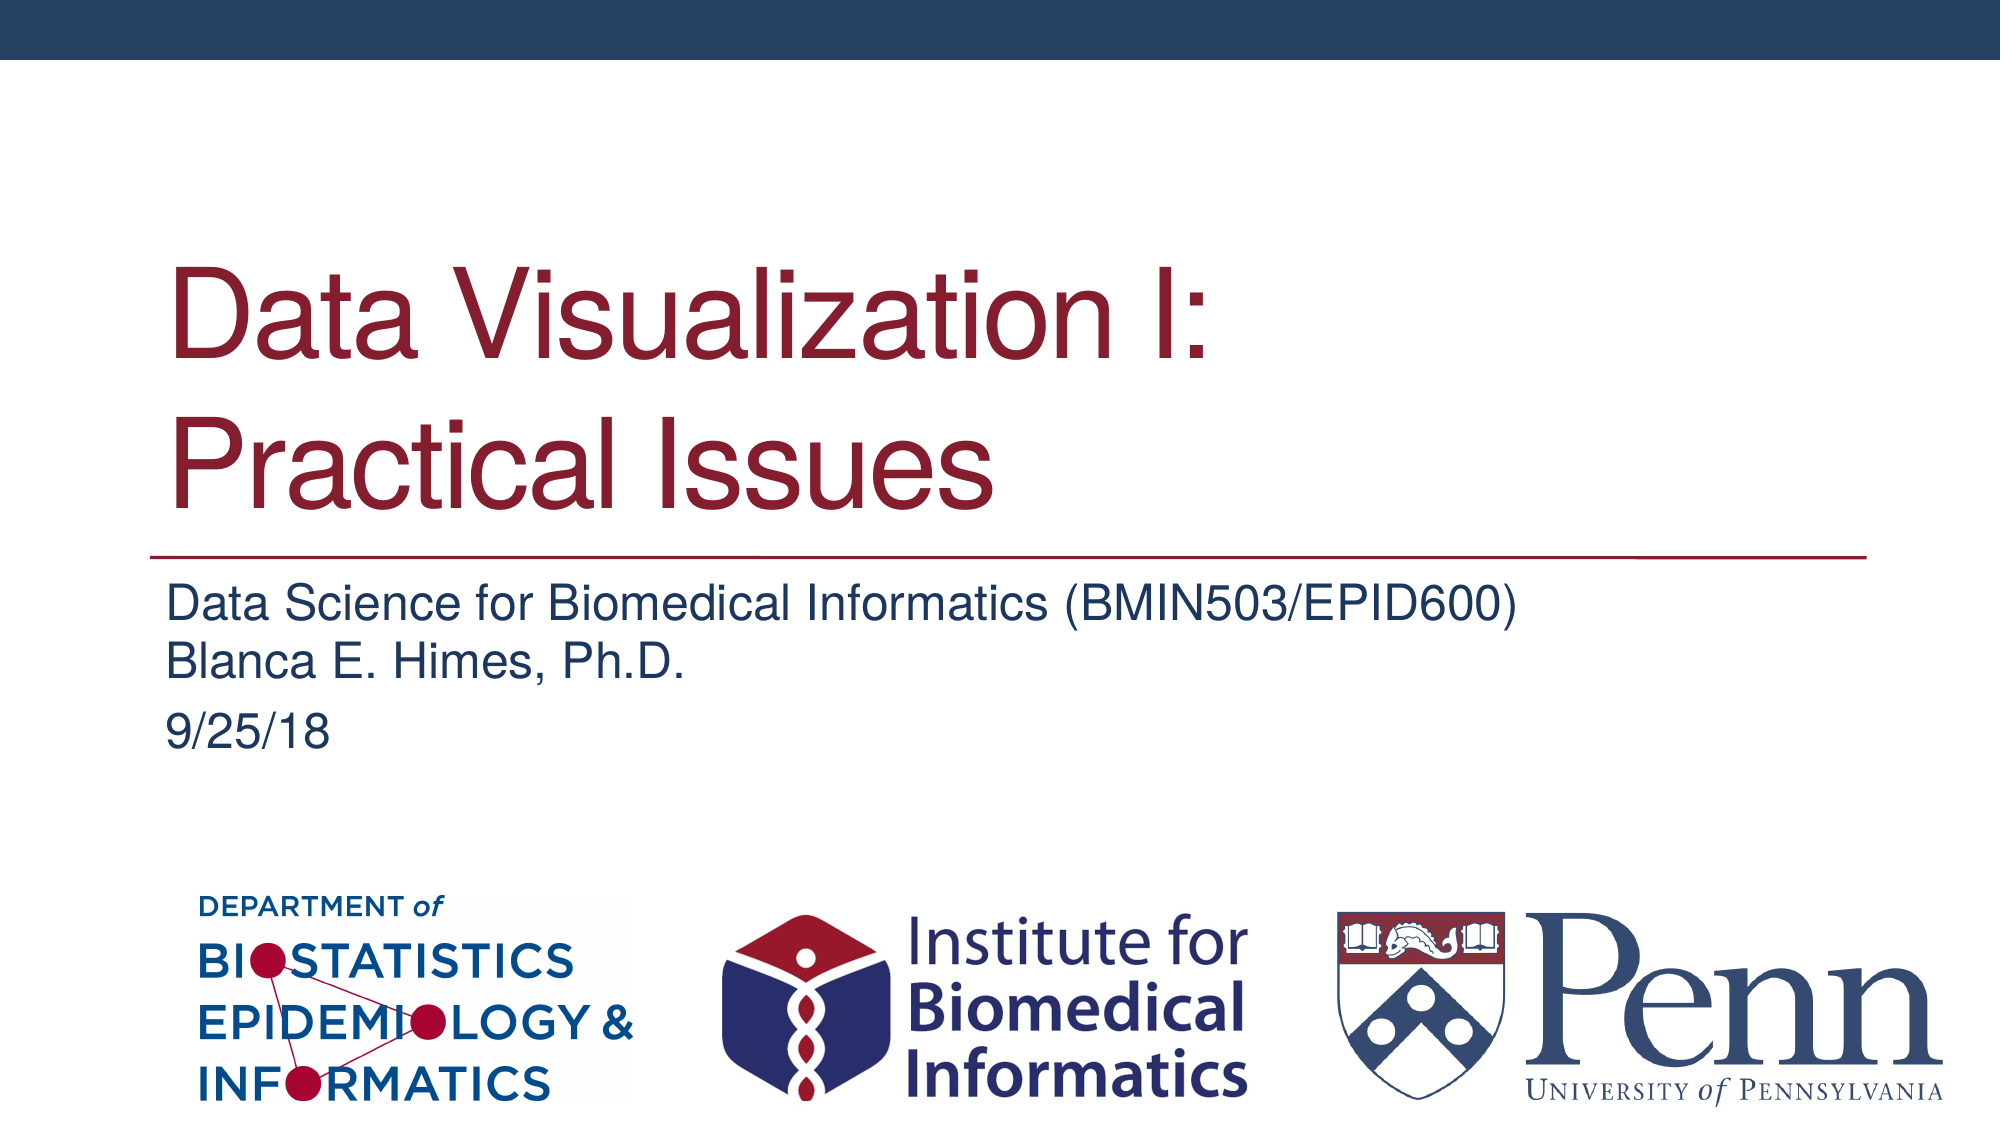

# Data Visualization I: Practical Issues
Data Science for Biomedical Informatics (BMIN503/EPID600)
Blanca E. Himes, Ph.D.
9/25/18